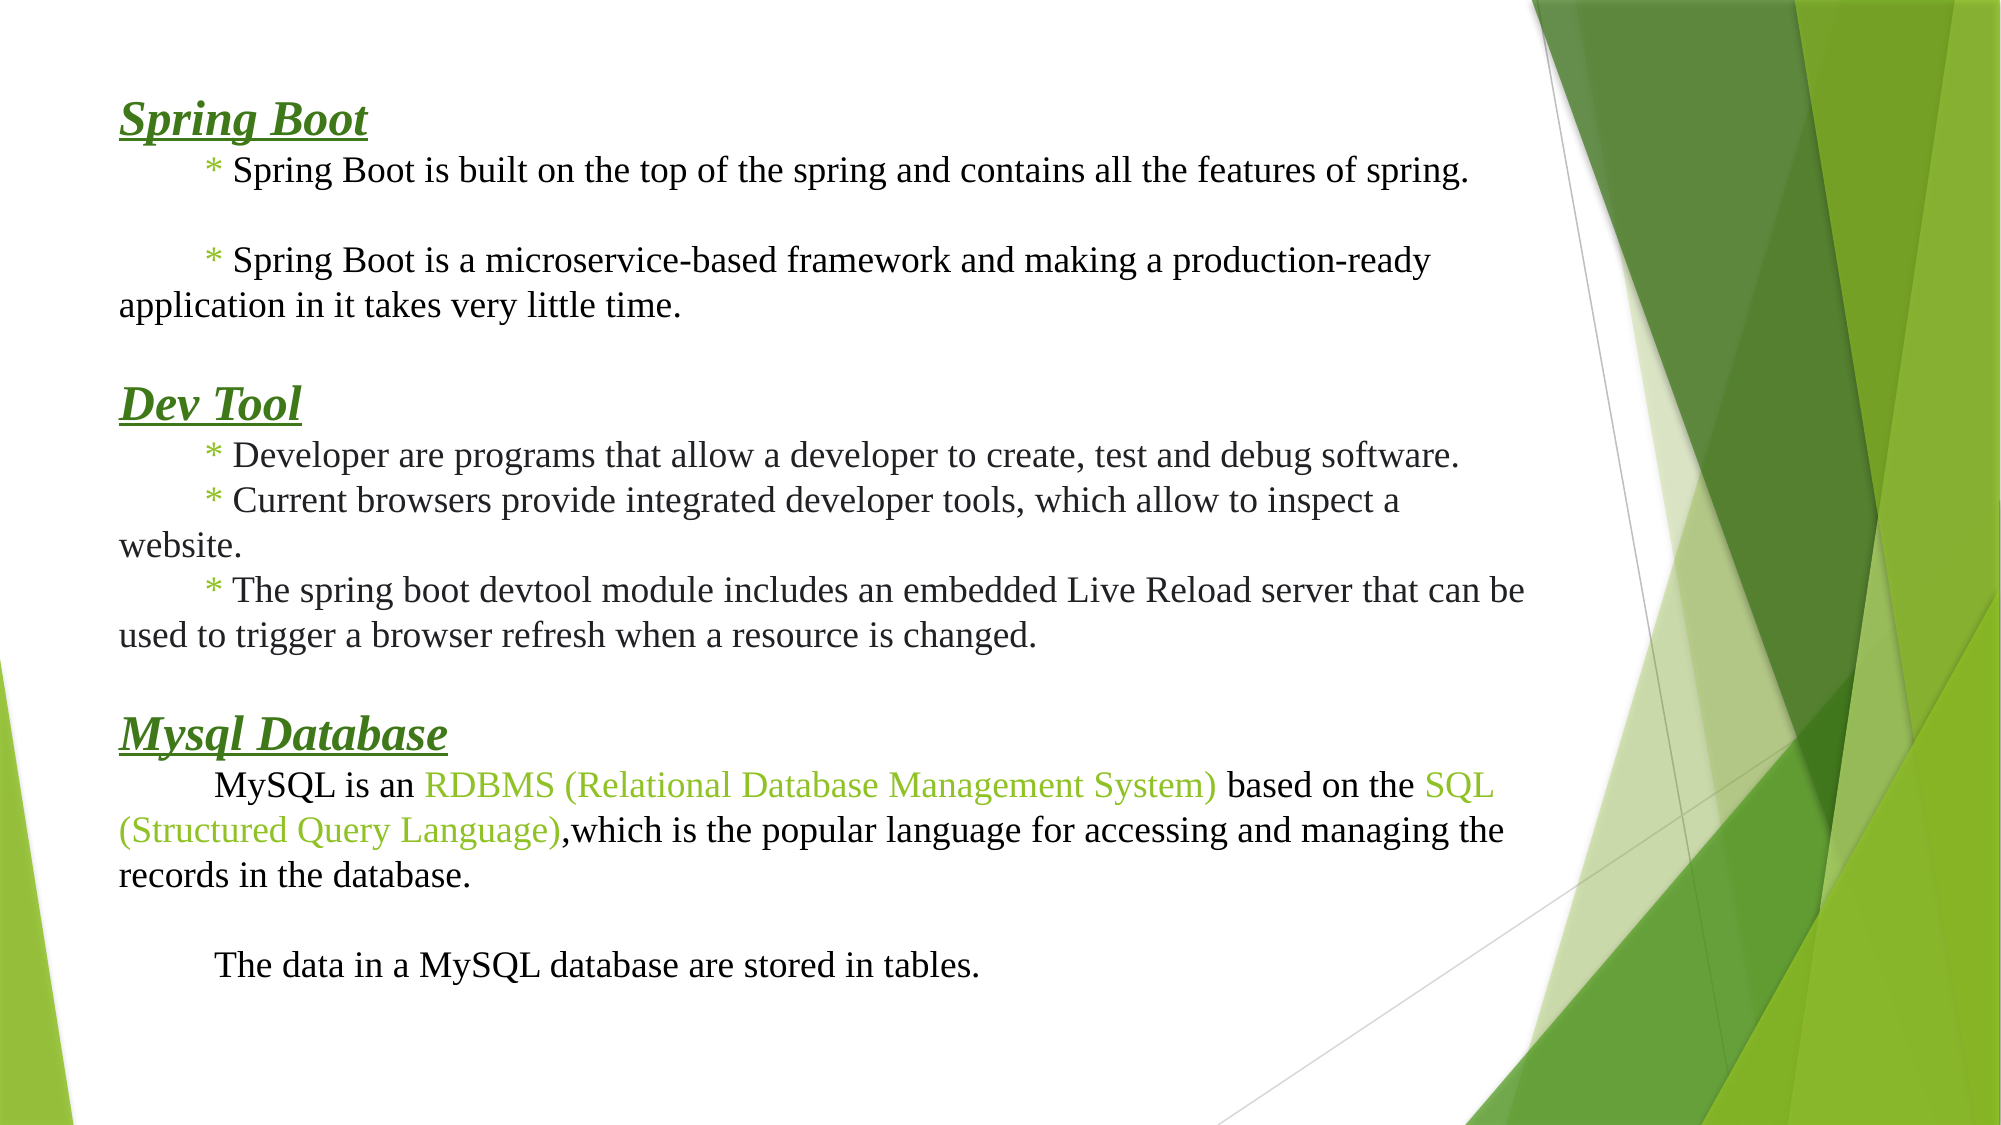

Spring Boot
         * Spring Boot is built on the top of the spring and contains all the features of spring.

         * Spring Boot is a microservice-based framework and making a production-ready application in it takes very little time.

Dev Tool
         * Developer are programs that allow a developer to create, test and debug software.
         * Current browsers provide integrated developer tools, which allow to inspect a website.
         * The spring boot devtool module includes an embedded Live Reload server that can be used to trigger a browser refresh when a resource is changed.

Mysql Database
          MySQL is an RDBMS (Relational Database Management System) based on the SQL (Structured Query Language),which is the popular language for accessing and managing the records in the database.

          The data in a MySQL database are stored in tables.